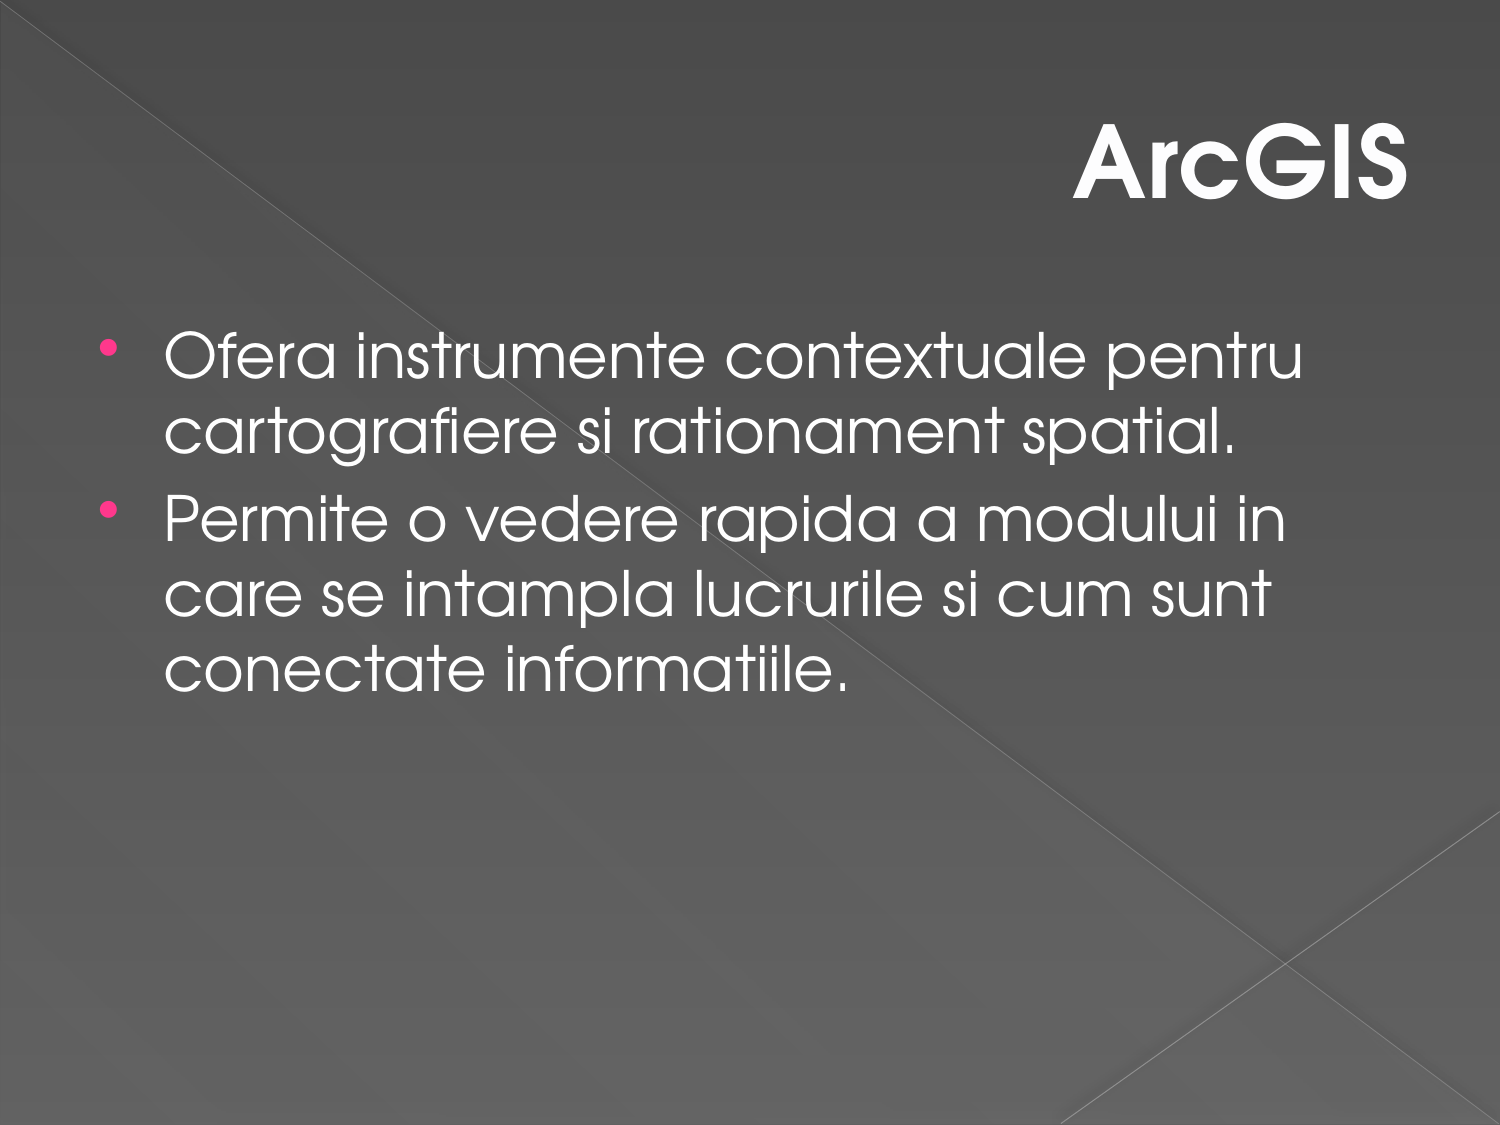

# ArcGIS
Ofera instrumente contextuale pentru cartografiere si rationament spatial.
Permite o vedere rapida a modului in care se intampla lucrurile si cum sunt conectate informatiile.